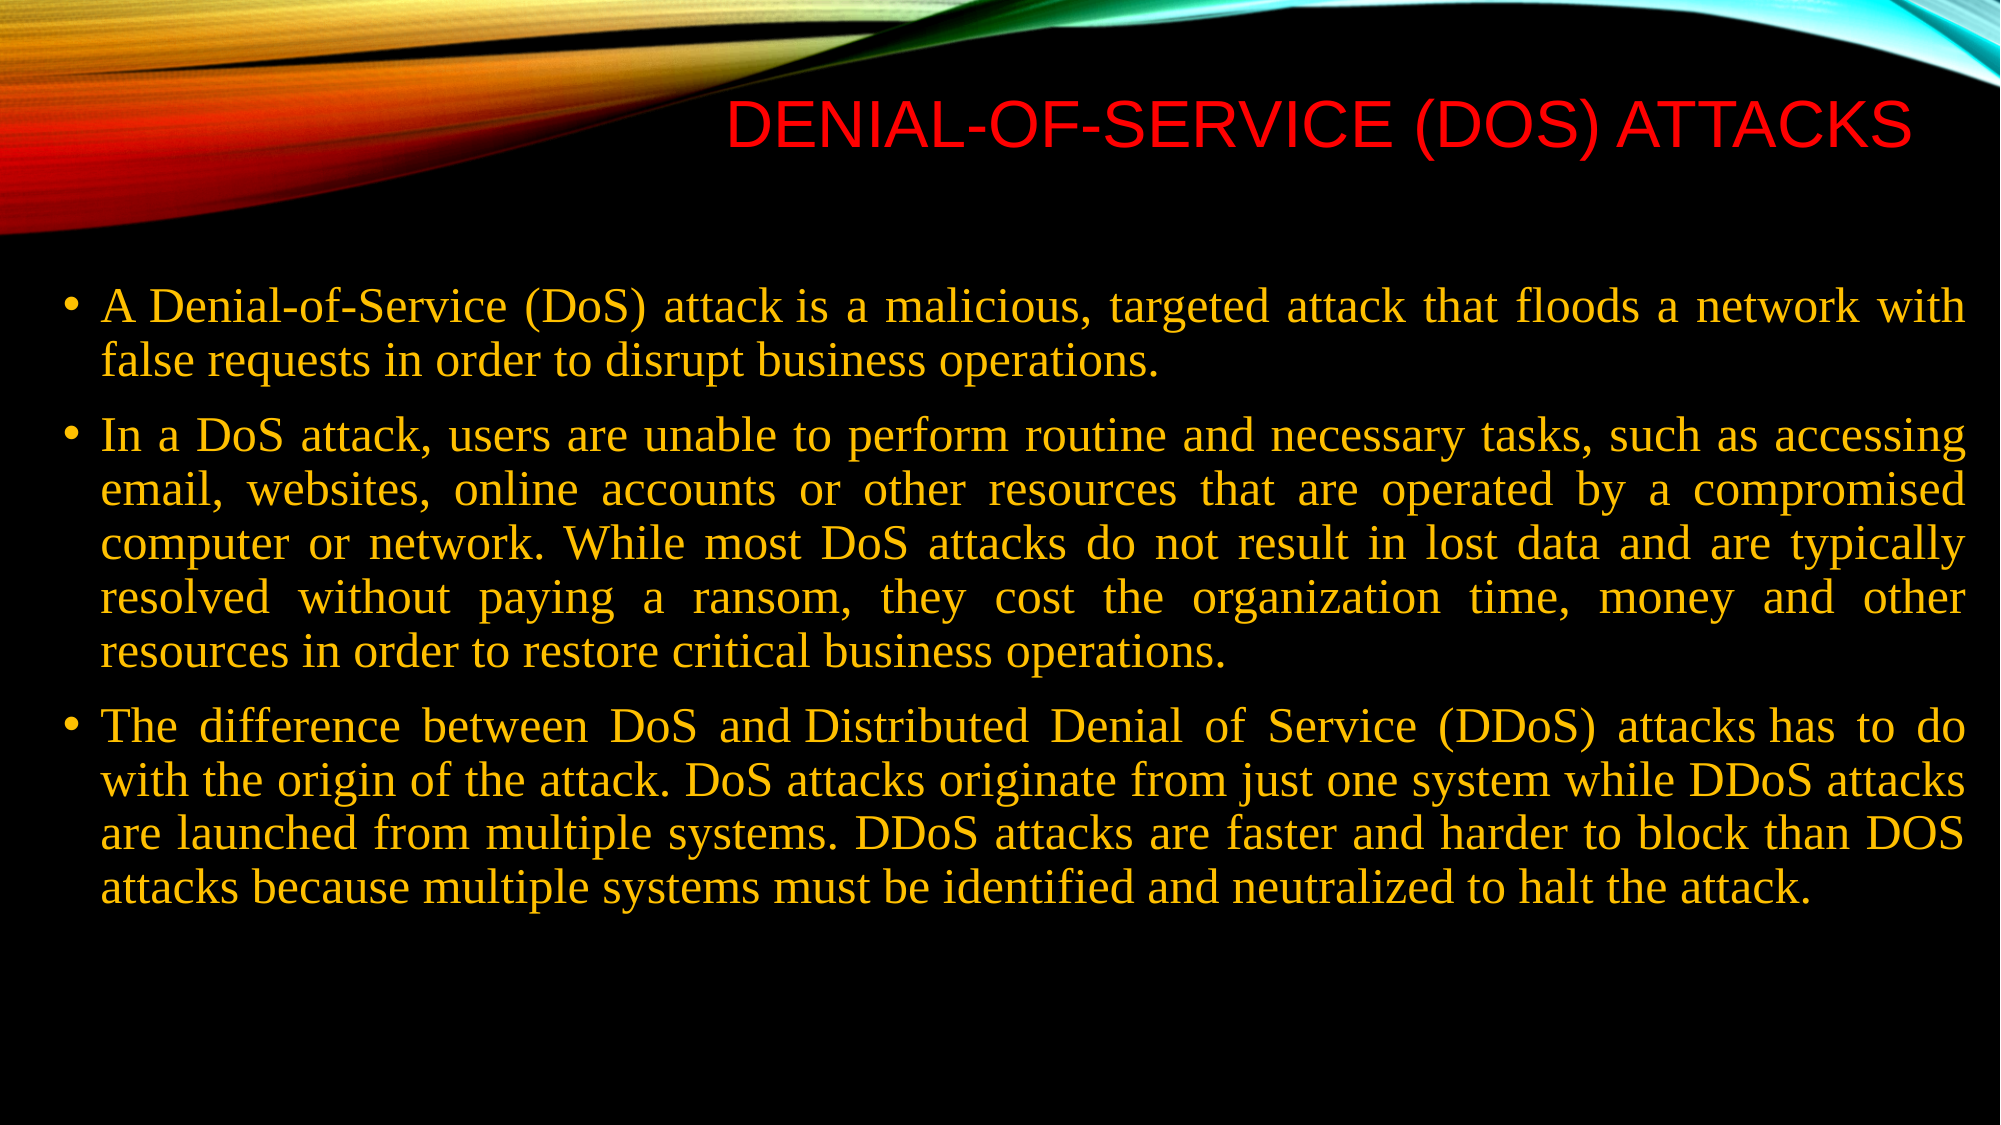

# Denial-of-Service (DoS) Attacks
A Denial-of-Service (DoS) attack is a malicious, targeted attack that floods a network with false requests in order to disrupt business operations.
In a DoS attack, users are unable to perform routine and necessary tasks, such as accessing email, websites, online accounts or other resources that are operated by a compromised computer or network. While most DoS attacks do not result in lost data and are typically resolved without paying a ransom, they cost the organization time, money and other resources in order to restore critical business operations.
The difference between DoS and Distributed Denial of Service (DDoS) attacks has to do with the origin of the attack. DoS attacks originate from just one system while DDoS attacks are launched from multiple systems. DDoS attacks are faster and harder to block than DOS attacks because multiple systems must be identified and neutralized to halt the attack.